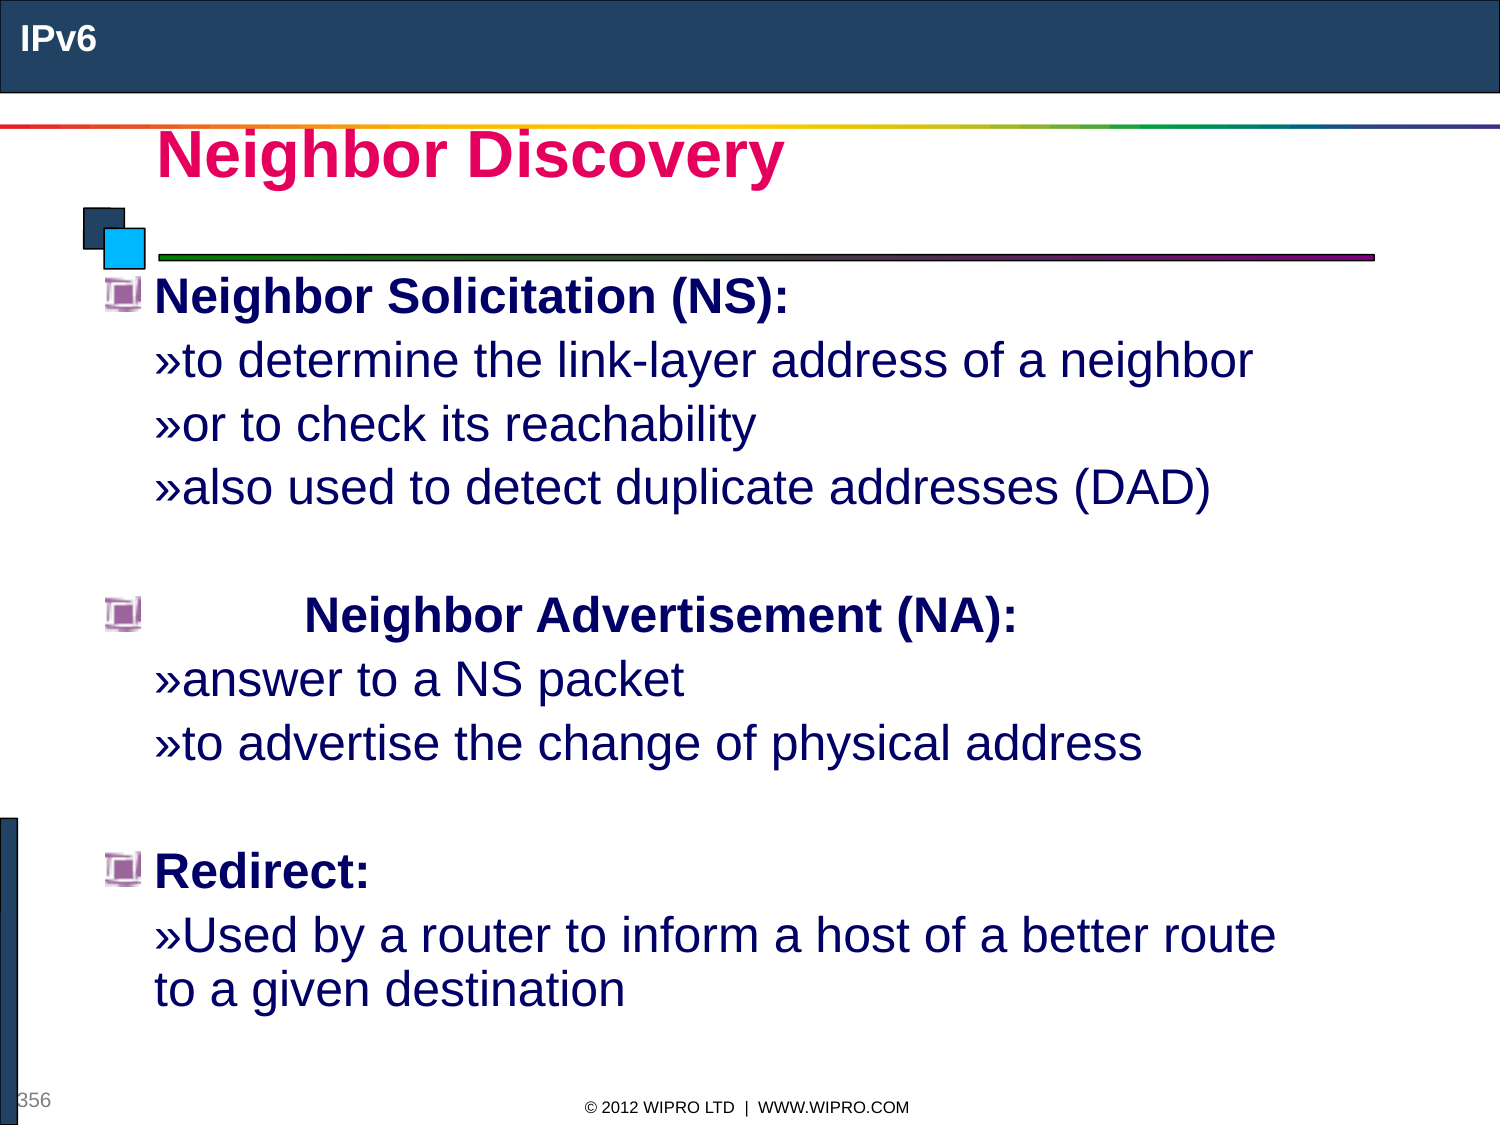

IPv6
# Neighbor Discovery

Neighbor Solicitation (NS):
	»to determine the link-layer address of a neighbor
	»or to check its reachability
	»also used to detect duplicate addresses (DAD)

	Neighbor Advertisement (NA):
	»answer to a NS packet
	»to advertise the change of physical address

Redirect:
	»Used by a router to inform a host of a better route 	  to a given destination